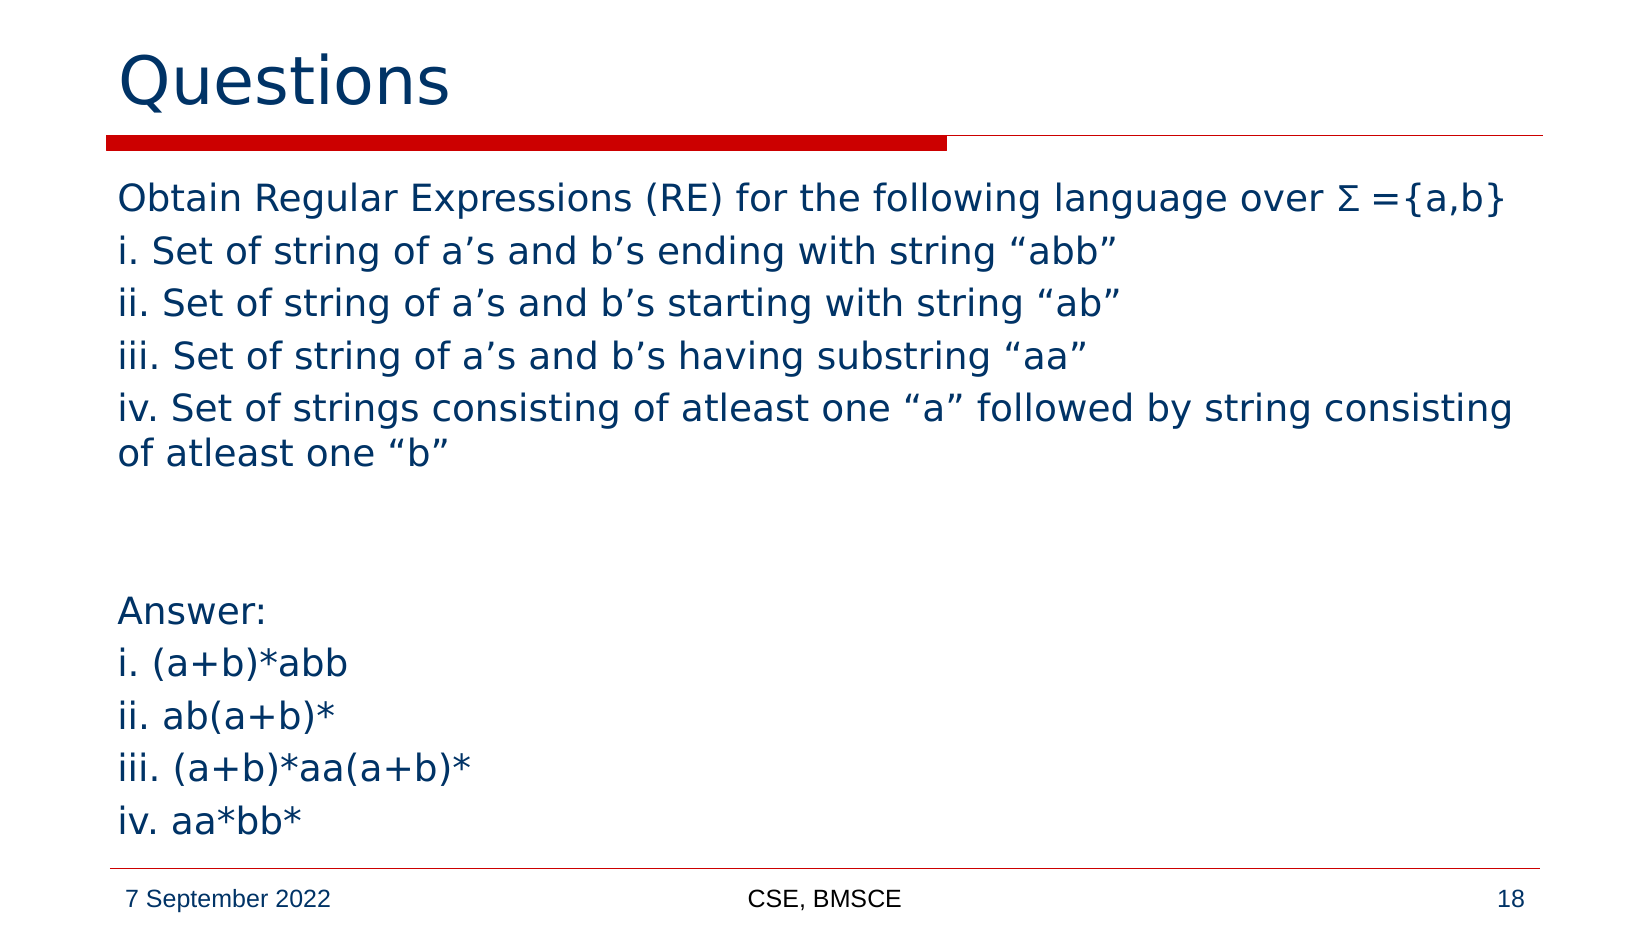

# Questions
Obtain Regular Expressions (RE) for the following language over Σ ={a,b}
i. Set of string of a’s and b’s ending with string “abb”
ii. Set of string of a’s and b’s starting with string “ab”
iii. Set of string of a’s and b’s having substring “aa”
iv. Set of strings consisting of atleast one “a” followed by string consisting of atleast one “b”

Answer:
i. (a+b)*abb
ii. ab(a+b)*
iii. (a+b)*aa(a+b)*
iv. aa*bb*

CSE, BMSCE
18
7 September 2022